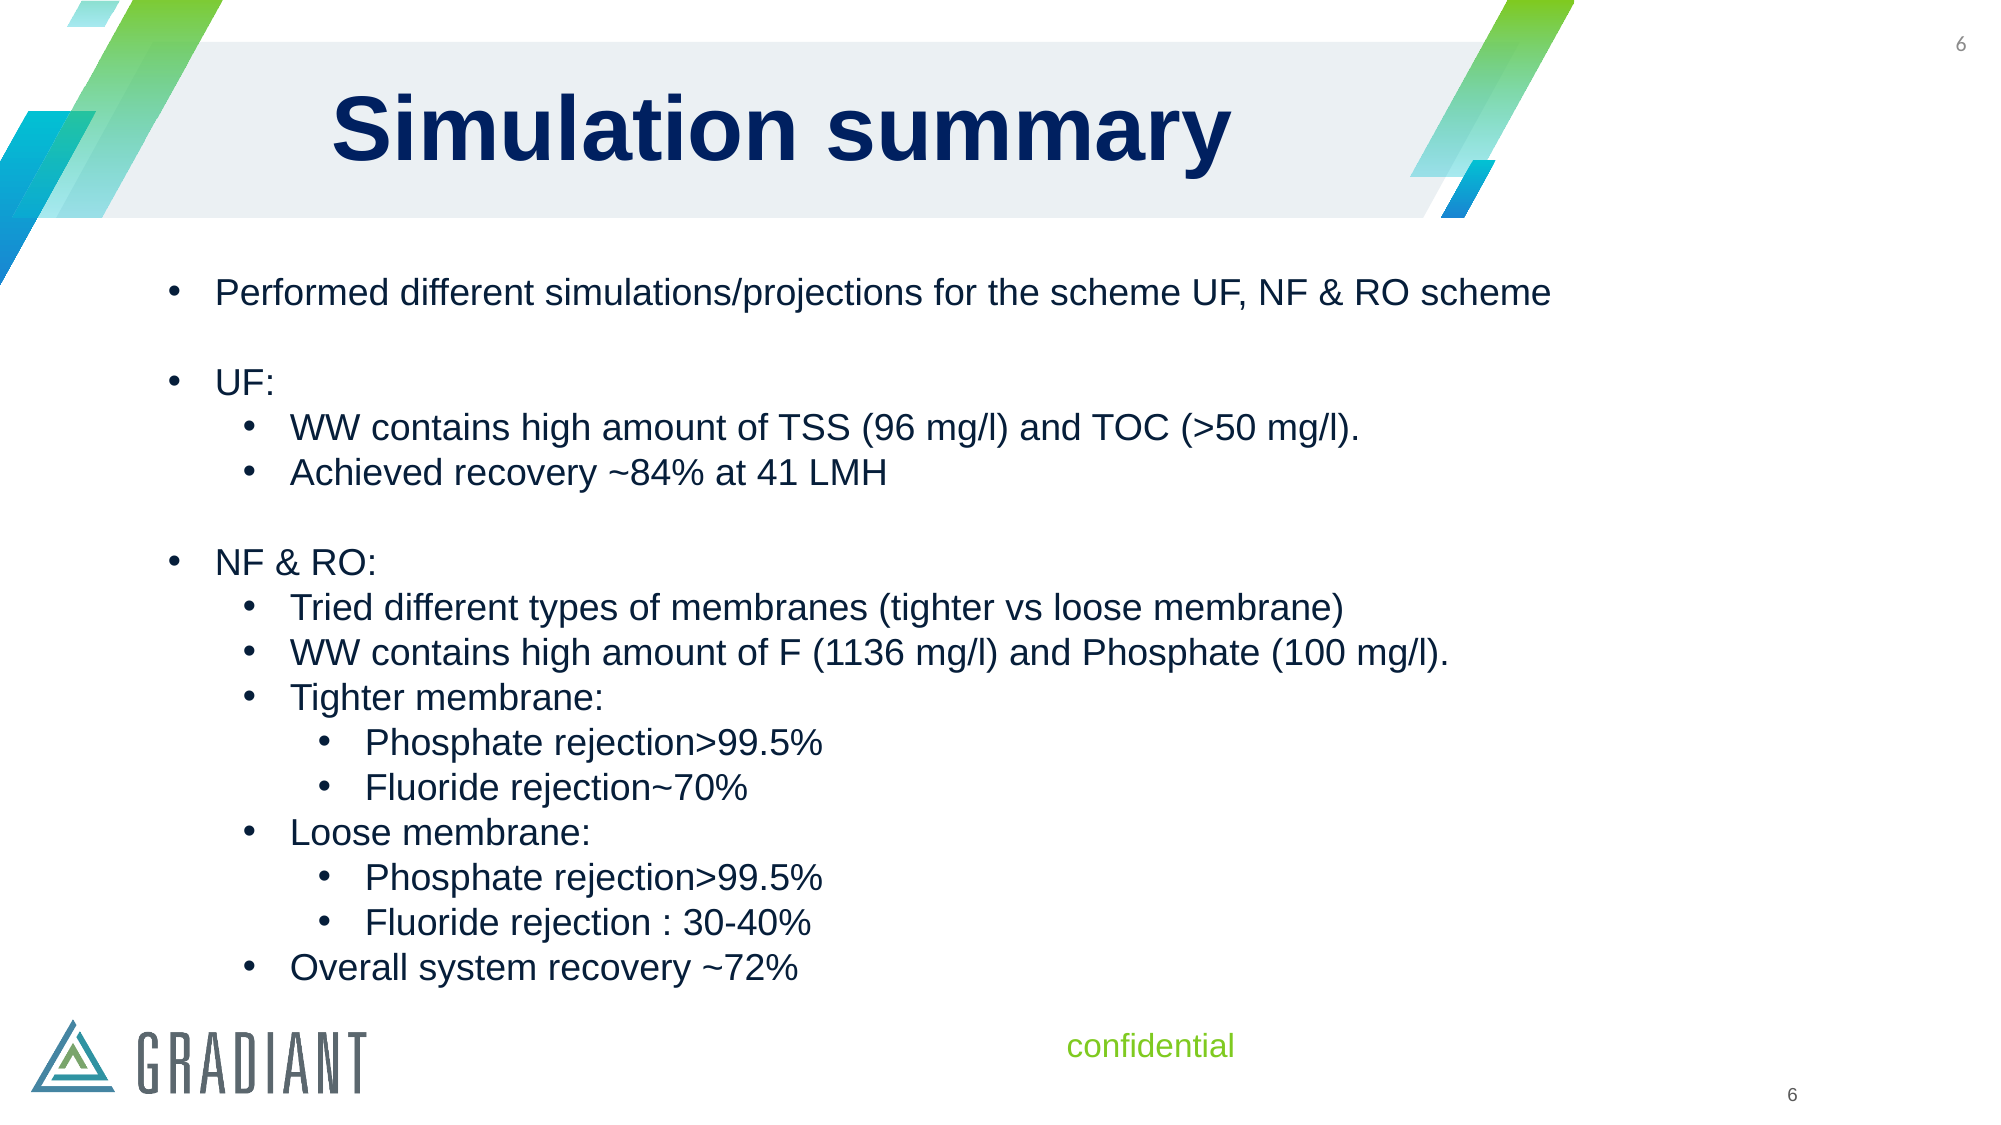

6
Simulation summary
Performed different simulations/projections for the scheme UF, NF & RO scheme

UF:
WW contains high amount of TSS (96 mg/l) and TOC (>50 mg/l).
Achieved recovery ~84% at 41 LMH

NF & RO:
Tried different types of membranes (tighter vs loose membrane)
WW contains high amount of F (1136 mg/l) and Phosphate (100 mg/l).
Tighter membrane:
Phosphate rejection>99.5%
Fluoride rejection~70%
Loose membrane:
Phosphate rejection>99.5%
Fluoride rejection : 30-40%
Overall system recovery ~72%

6